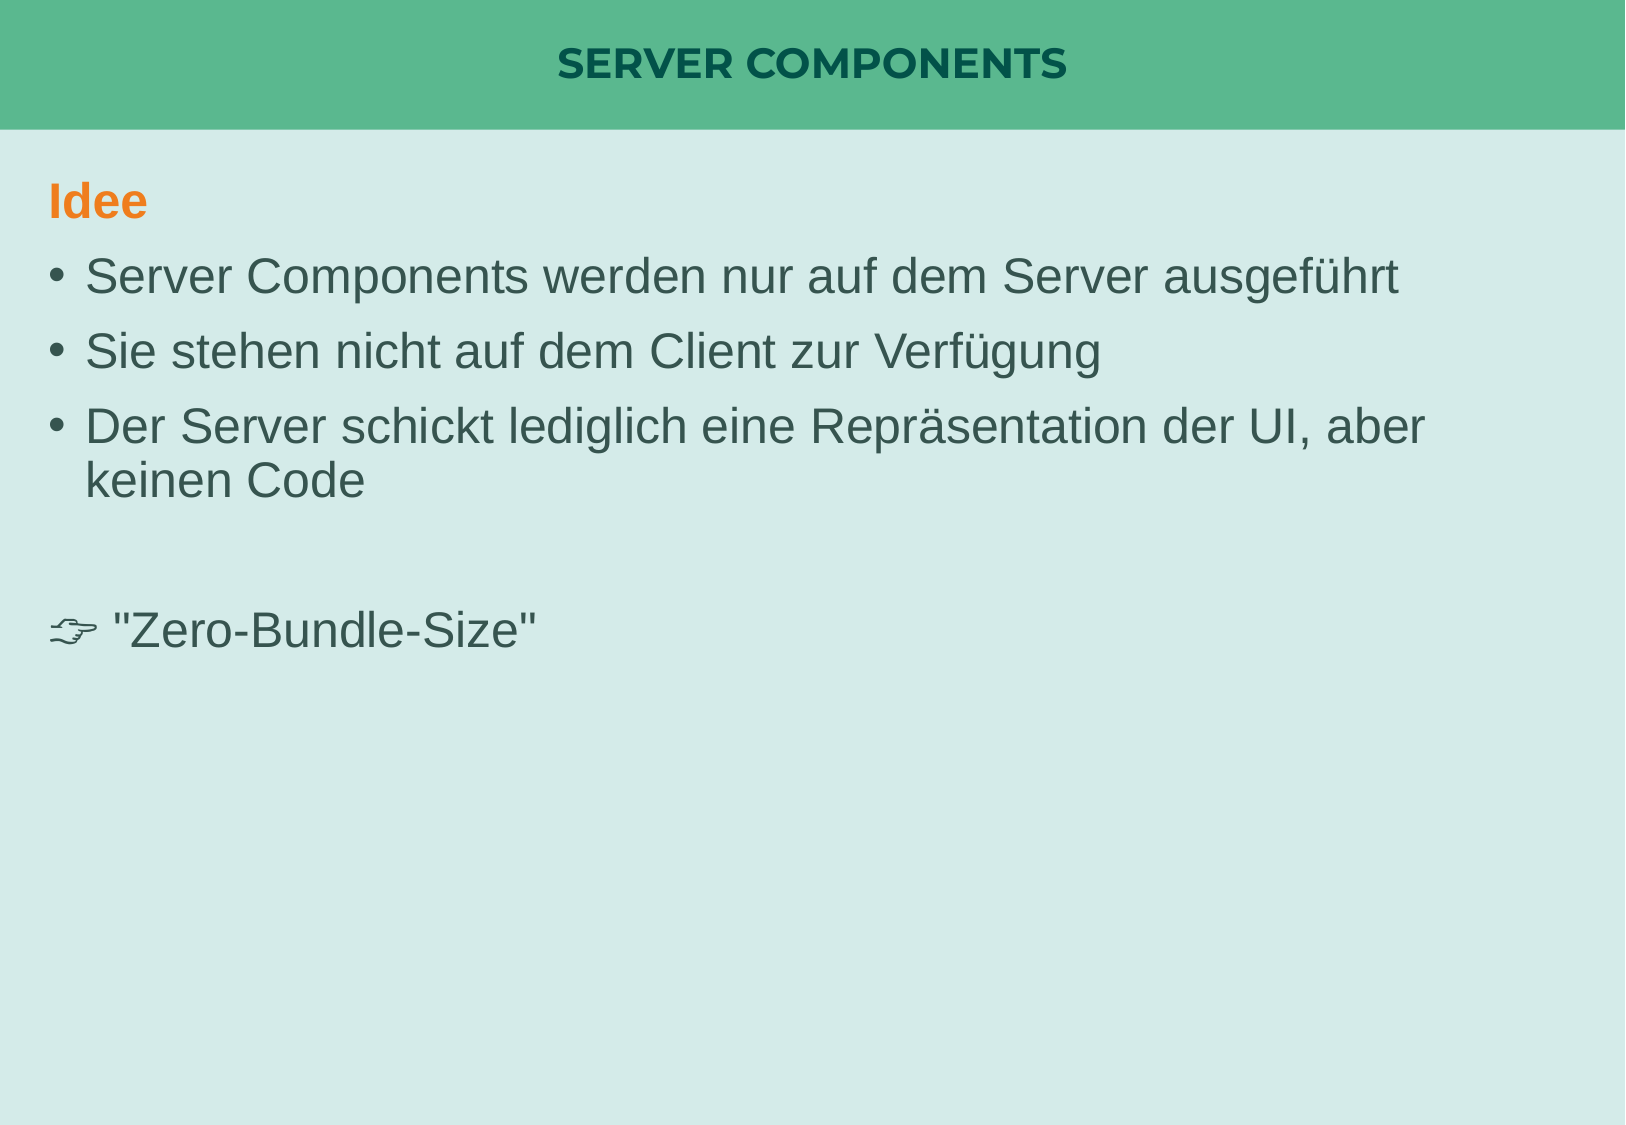

# Server Components
Idee
Server Components werden nur auf dem Server ausgeführt
Sie stehen nicht auf dem Client zur Verfügung
Der Server schickt lediglich eine Repräsentation der UI, aber keinen Code

👉 "Zero-Bundle-Size"